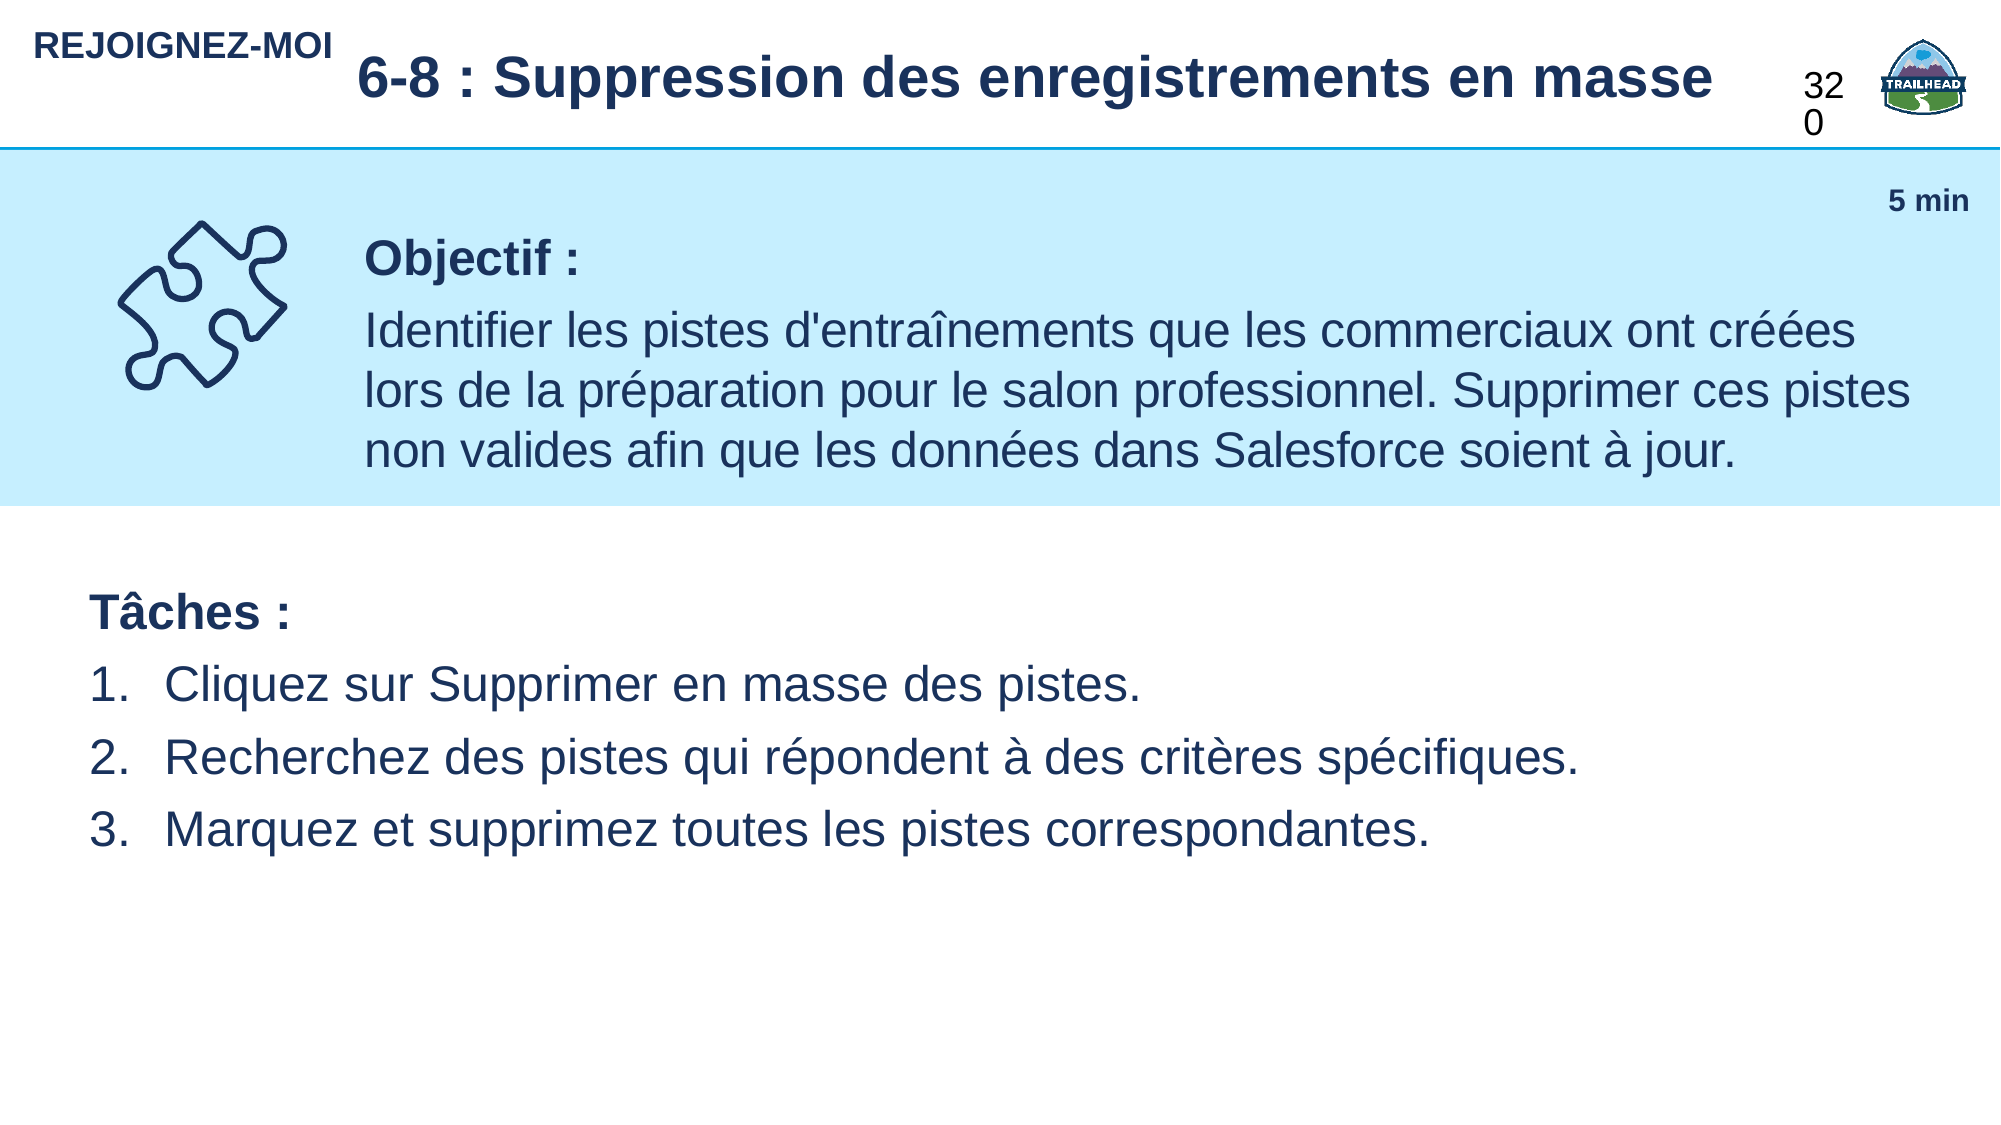

6-8 : Suppression des enregistrements en masse
REJOIGNEZ-MOI
320
Objectif :
Identifier les pistes d'entraînements que les commerciaux ont créées lors de la préparation pour le salon professionnel. Supprimer ces pistes non valides afin que les données dans Salesforce soient à jour.
5 min
Tâches :
Cliquez sur Supprimer en masse des pistes.
Recherchez des pistes qui répondent à des critères spécifiques.
Marquez et supprimez toutes les pistes correspondantes.